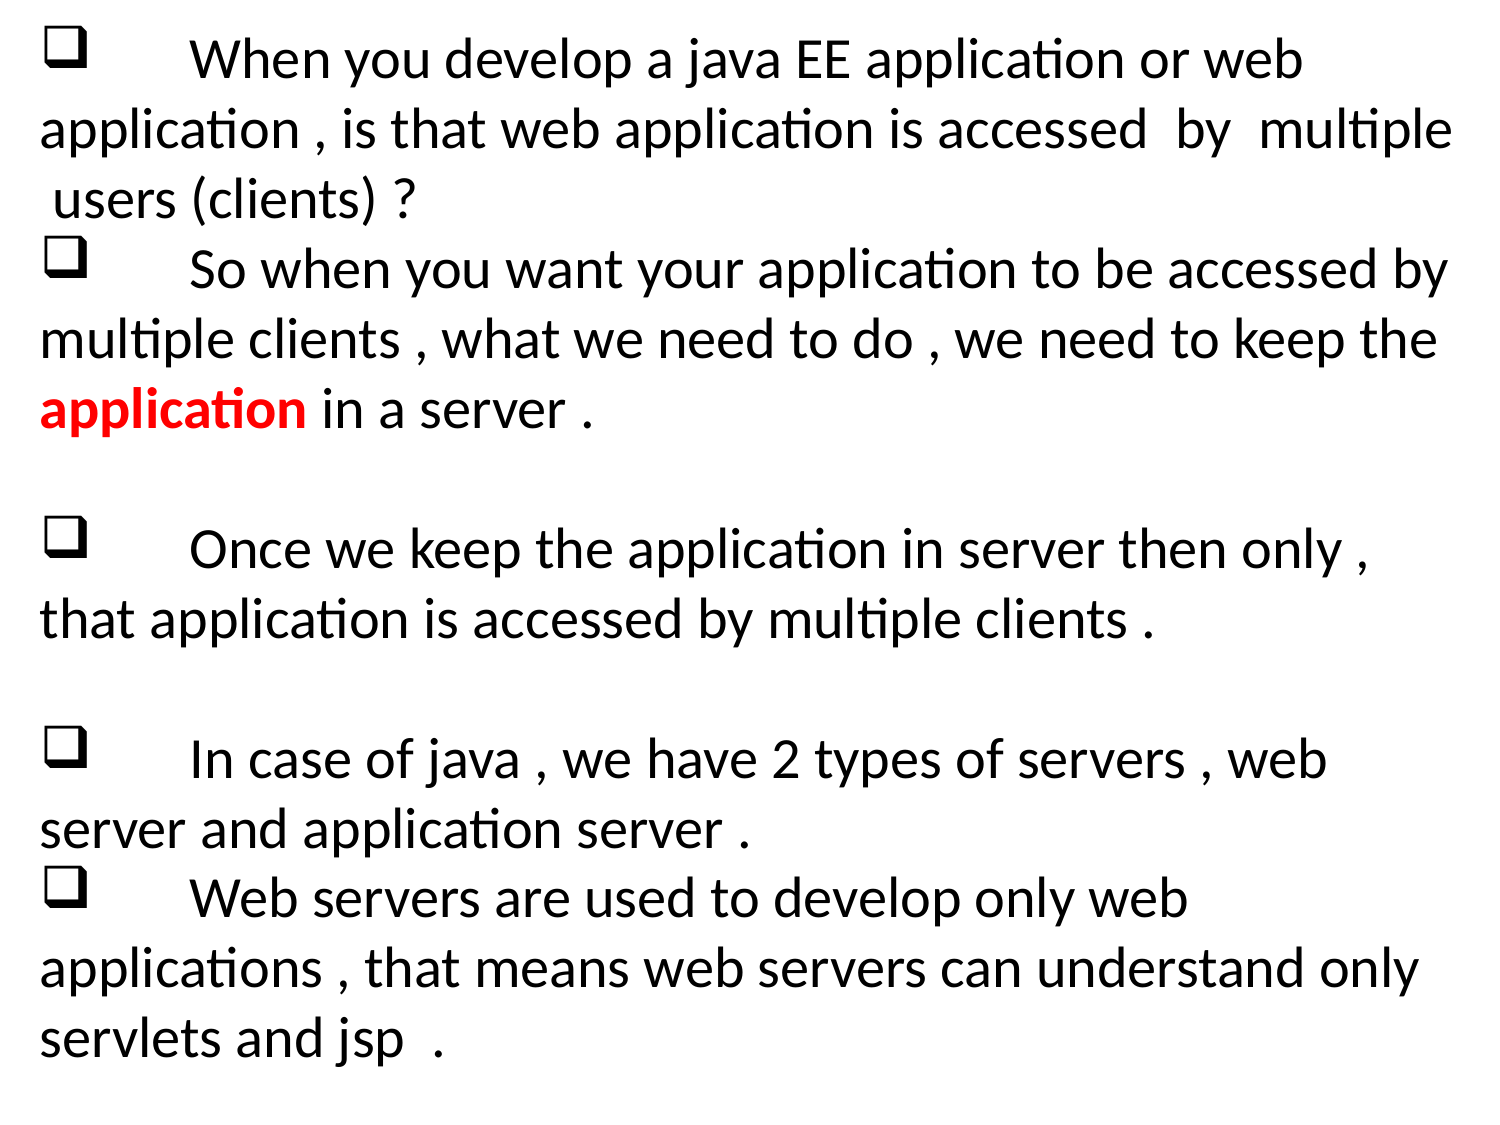

When you develop a java EE application or web application , is that web application is accessed  by  multiple  users (clients) ?
	So when you want your application to be accessed by multiple clients , what we need to do , we need to keep the application in a server .

	Once we keep the application in server then only , that application is accessed by multiple clients .

	In case of java , we have 2 types of servers , web server and application server .
	Web servers are used to develop only web applications , that means web servers can understand only servlets and jsp  .